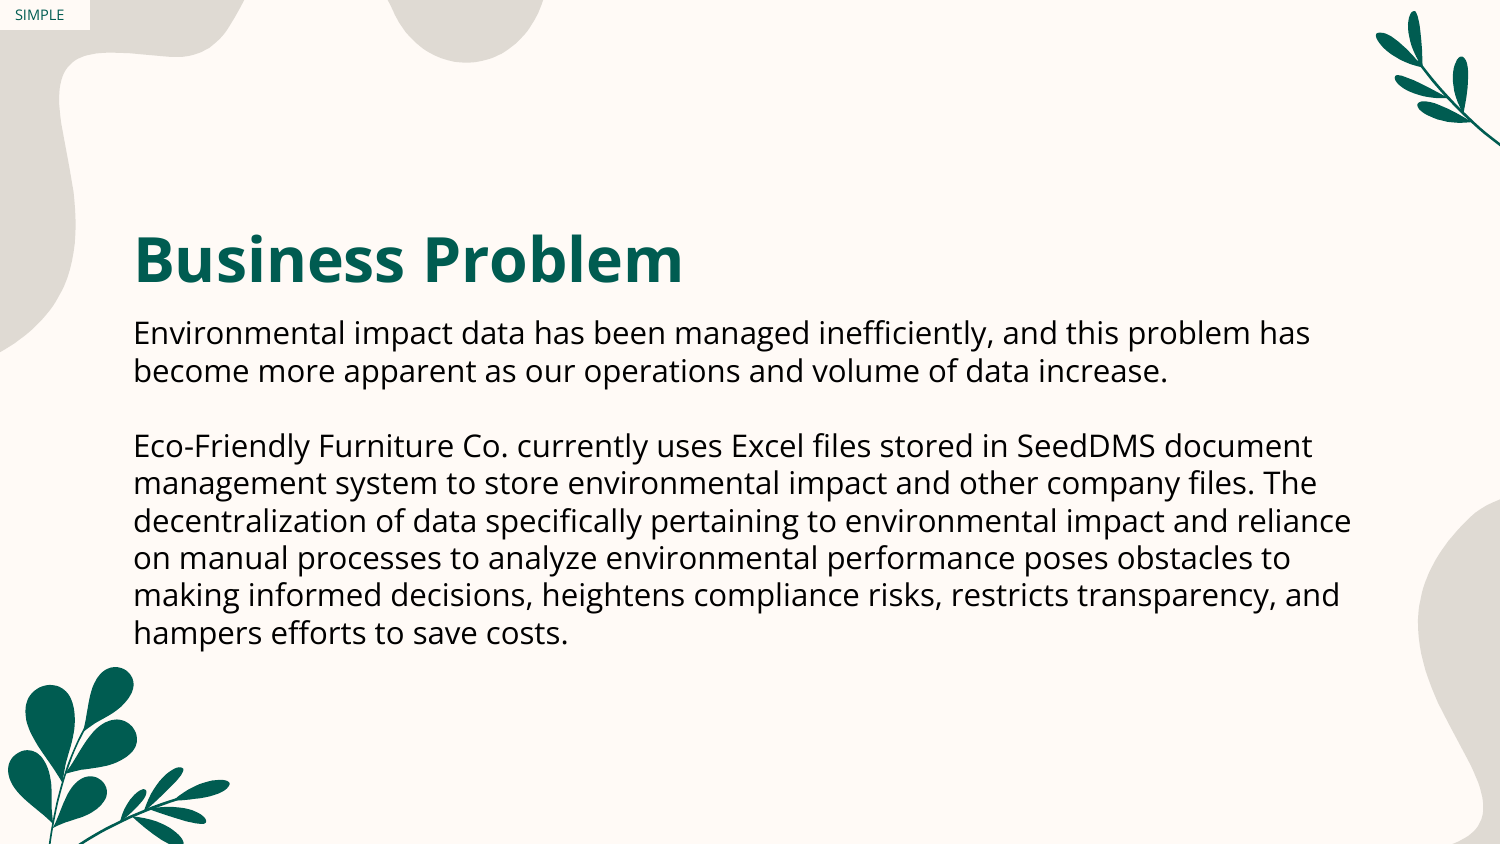

SIMPLE
# Business Problem
Environmental impact data has been managed inefficiently, and this problem has become more apparent as our operations and volume of data increase.

Eco-Friendly Furniture Co. currently uses Excel files stored in SeedDMS document management system to store environmental impact and other company files. The decentralization of data specifically pertaining to environmental impact and reliance on manual processes to analyze environmental performance poses obstacles to making informed decisions, heightens compliance risks, restricts transparency, and hampers efforts to save costs.